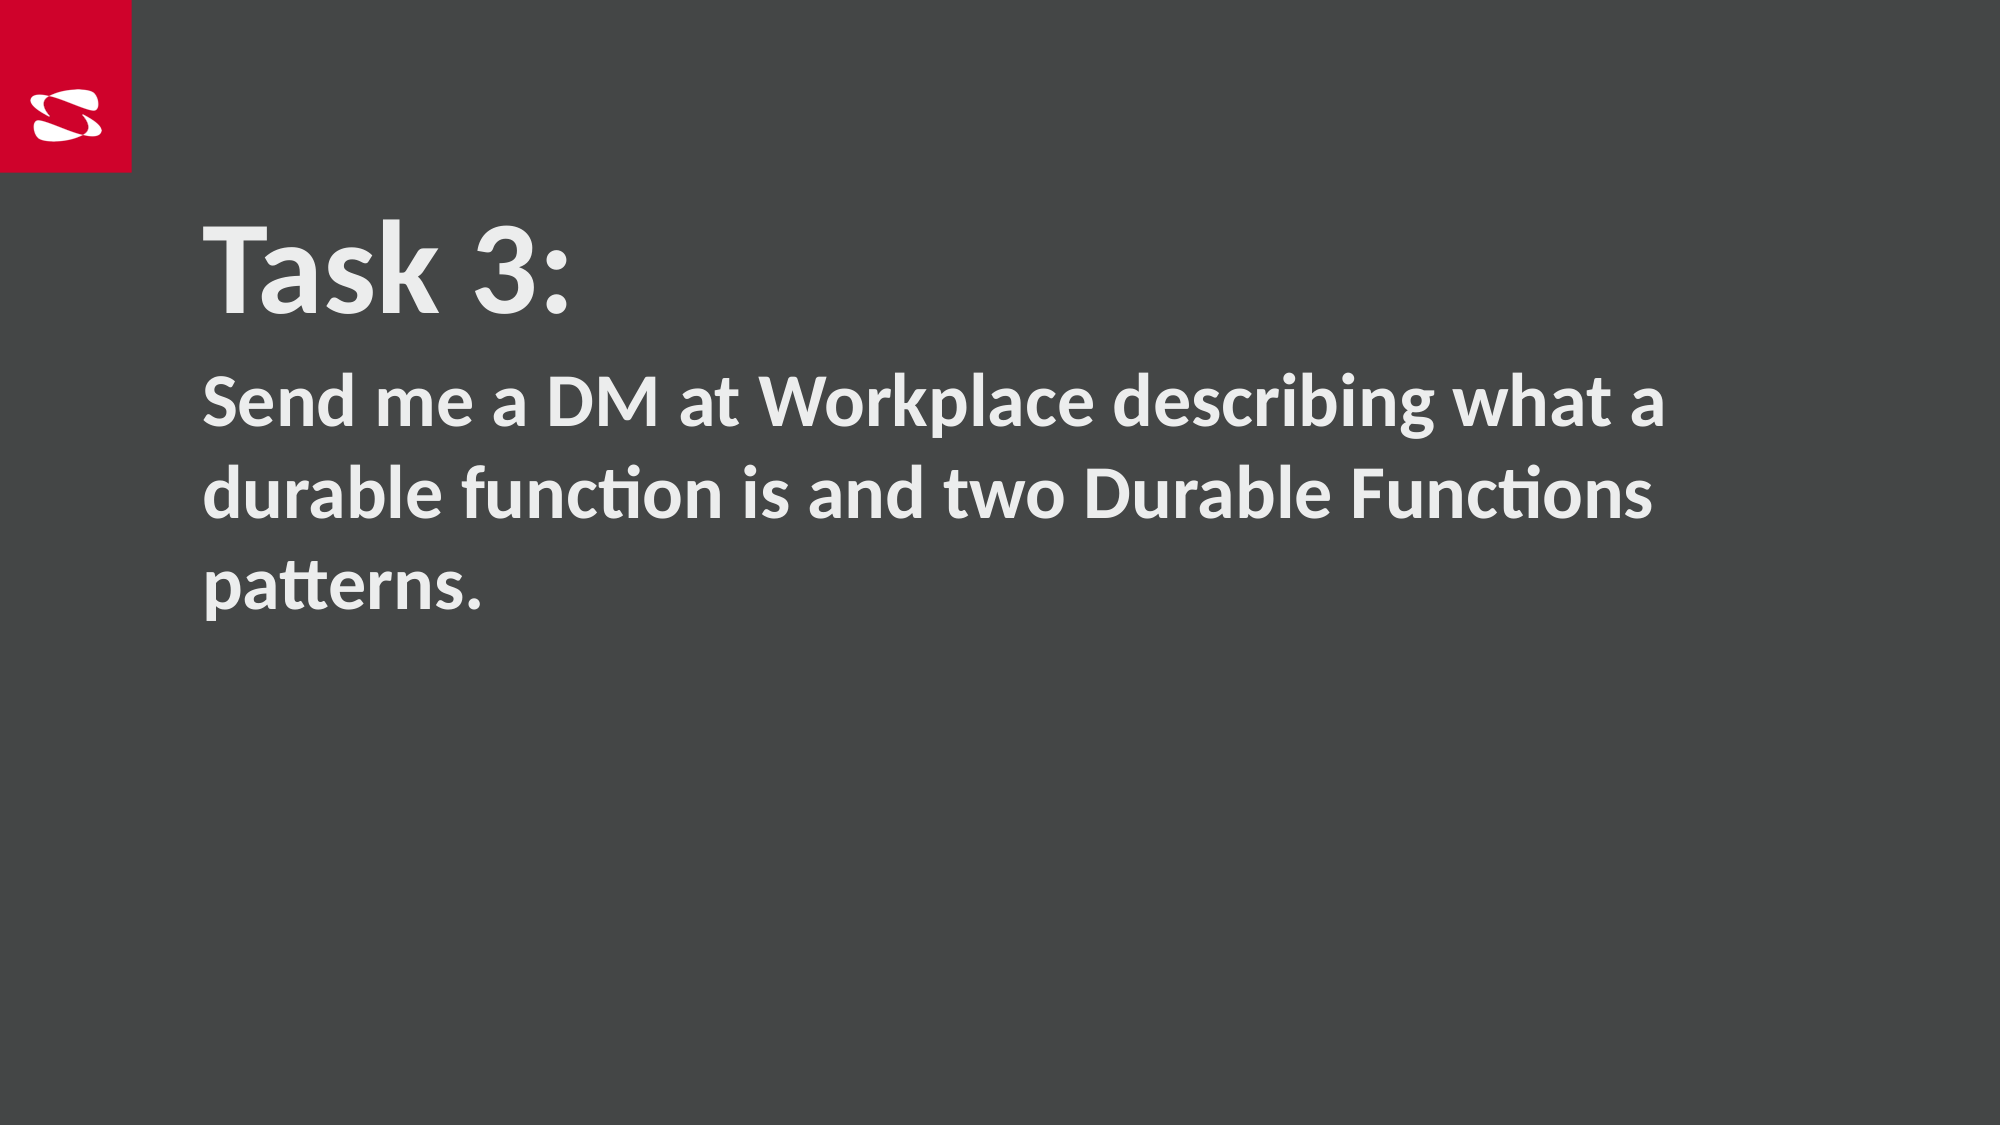

Task 3:
Send me a DM at Workplace describing what a durable function is and two Durable Functions patterns.